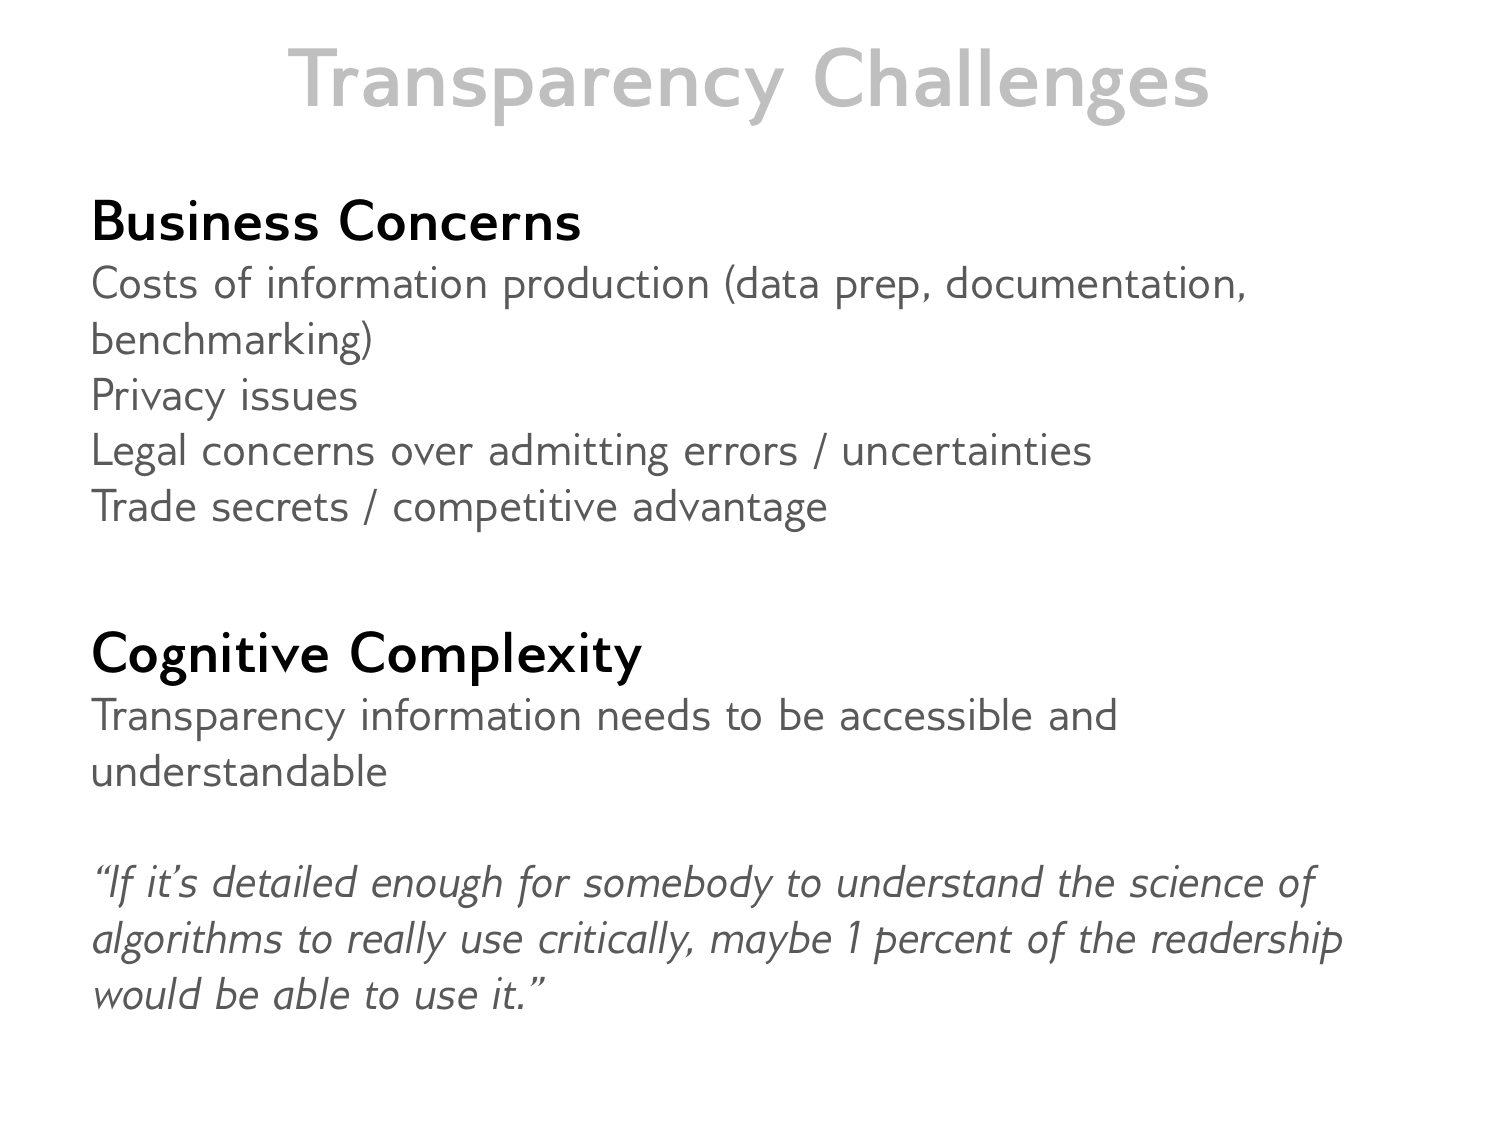

# Transparency Challenges
Business Concerns
Costs of information production (data prep, documentation, benchmarking)
Privacy issues
Legal concerns over admitting errors / uncertainties
Trade secrets / competitive advantage

Cognitive Complexity
Transparency information needs to be accessible and understandable

“If it’s detailed enough for somebody to understand the science of algorithms to really use critically, maybe 1 percent of the readership would be able to use it.”